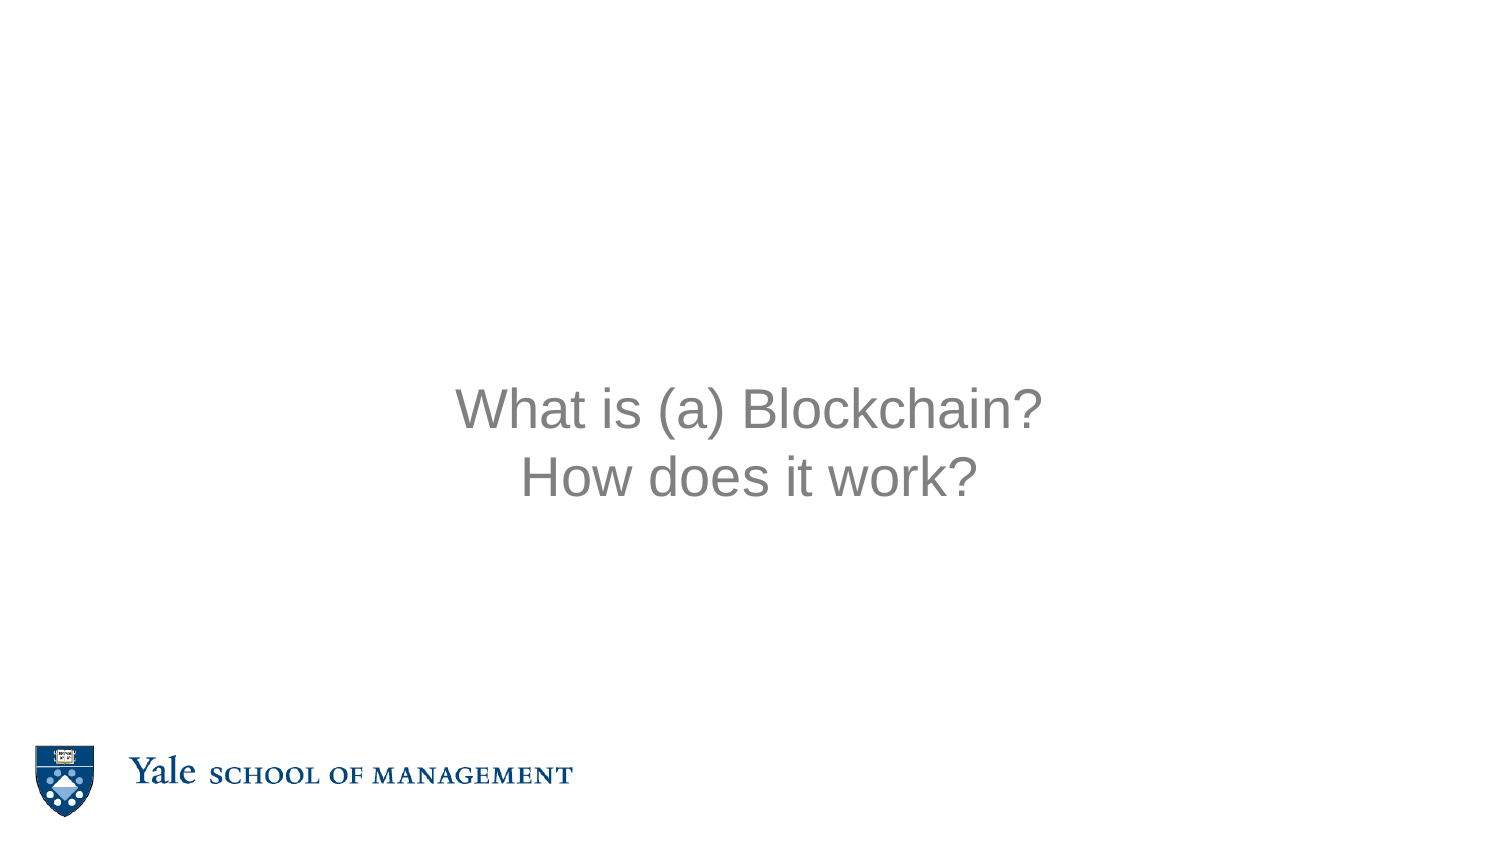

# What is (a) Blockchain? How does it work?
17